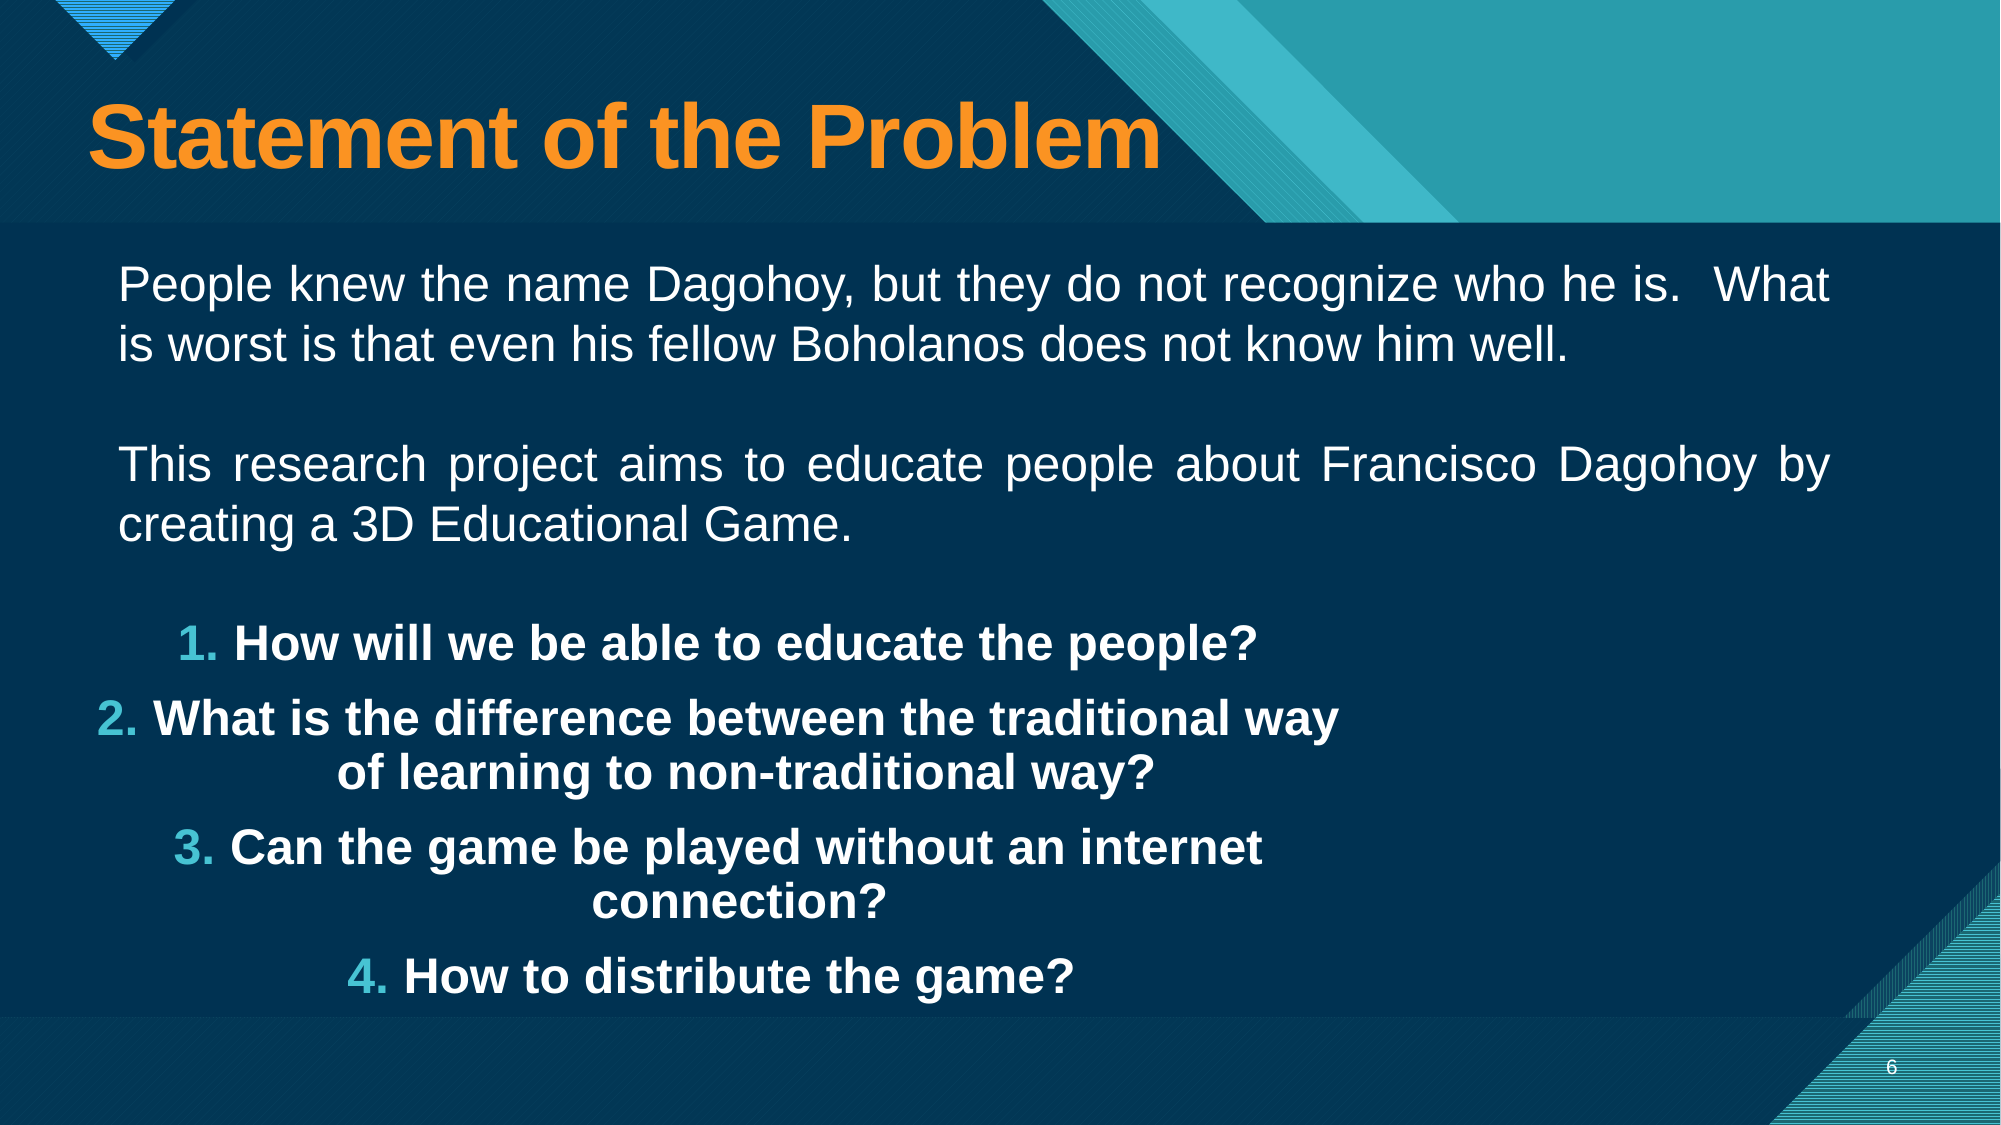

# Statement of the Problem
People knew the name Dagohoy, but they do not recognize who he is.  What is worst is that even his fellow Boholanos does not know him well.

This research project aims to educate people about Francisco Dagohoy by creating a 3D Educational Game.
How will we be able to educate the people?
What is the difference between the traditional way of learning to non-traditional way?
Can the game be played without an internet connection?
How to distribute the game? ­­
6